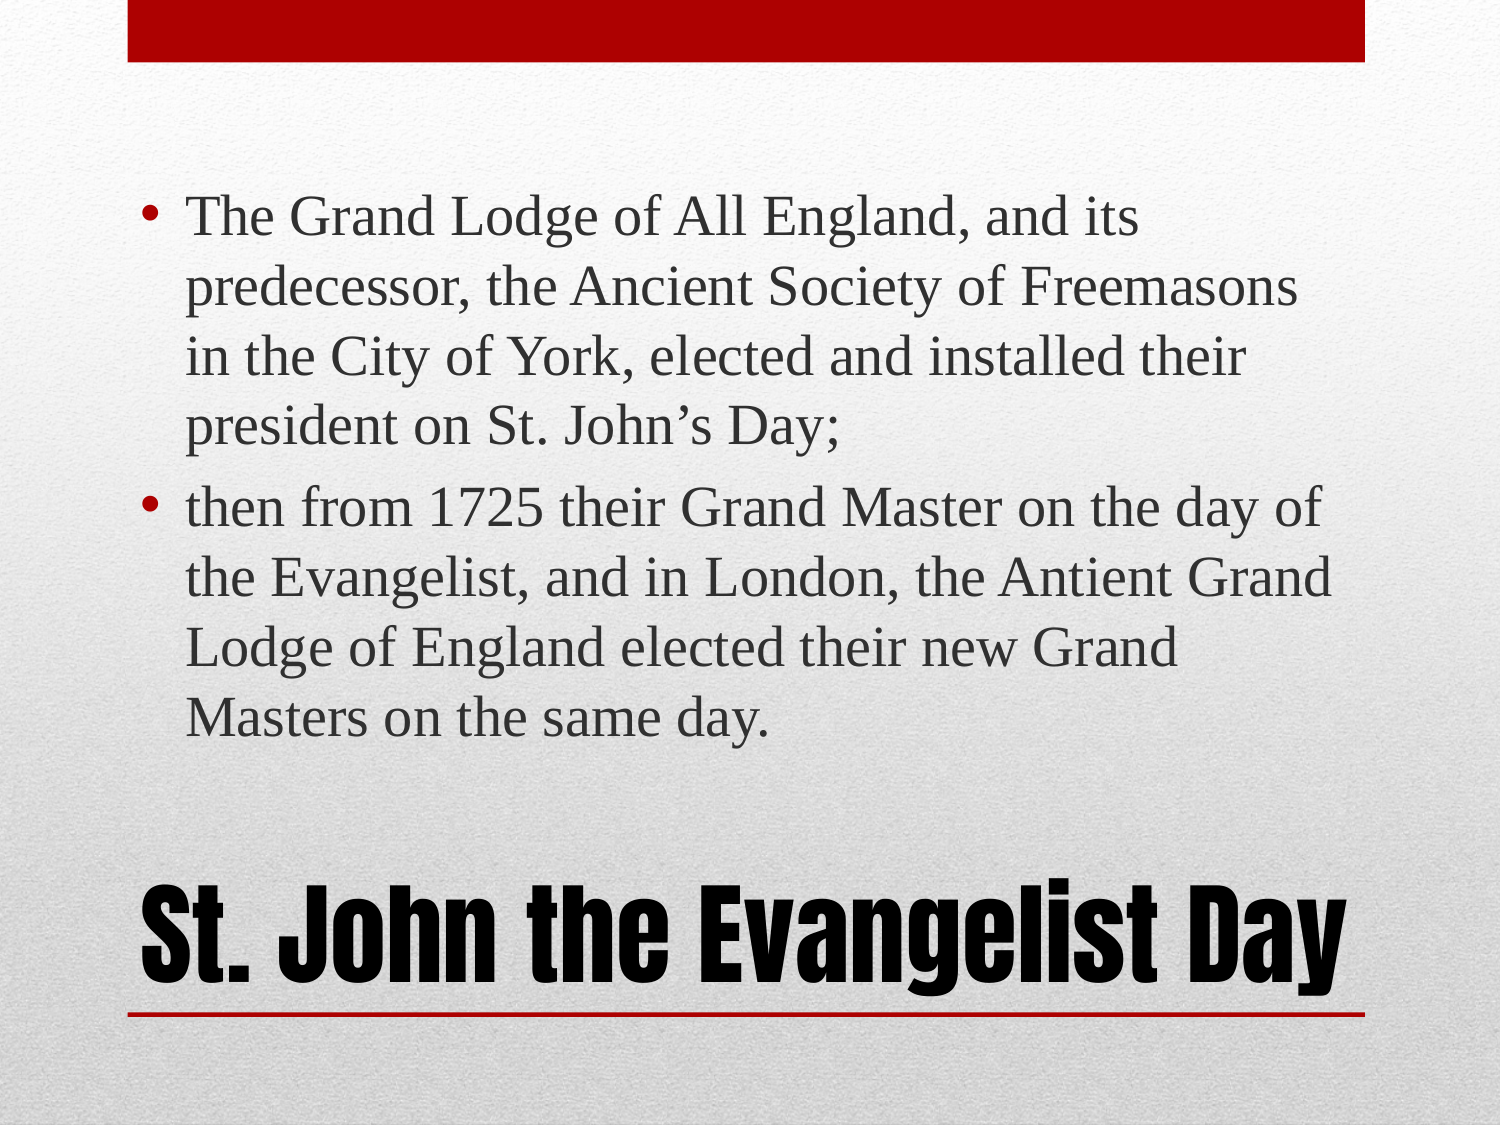

The Grand Lodge of All England, and its predecessor, the Ancient Society of Freemasons in the City of York, elected and installed their president on St. John’s Day;
then from 1725 their Grand Master on the day of the Evangelist, and in London, the Antient Grand Lodge of England elected their new Grand Masters on the same day.
# St. John the Evangelist Day